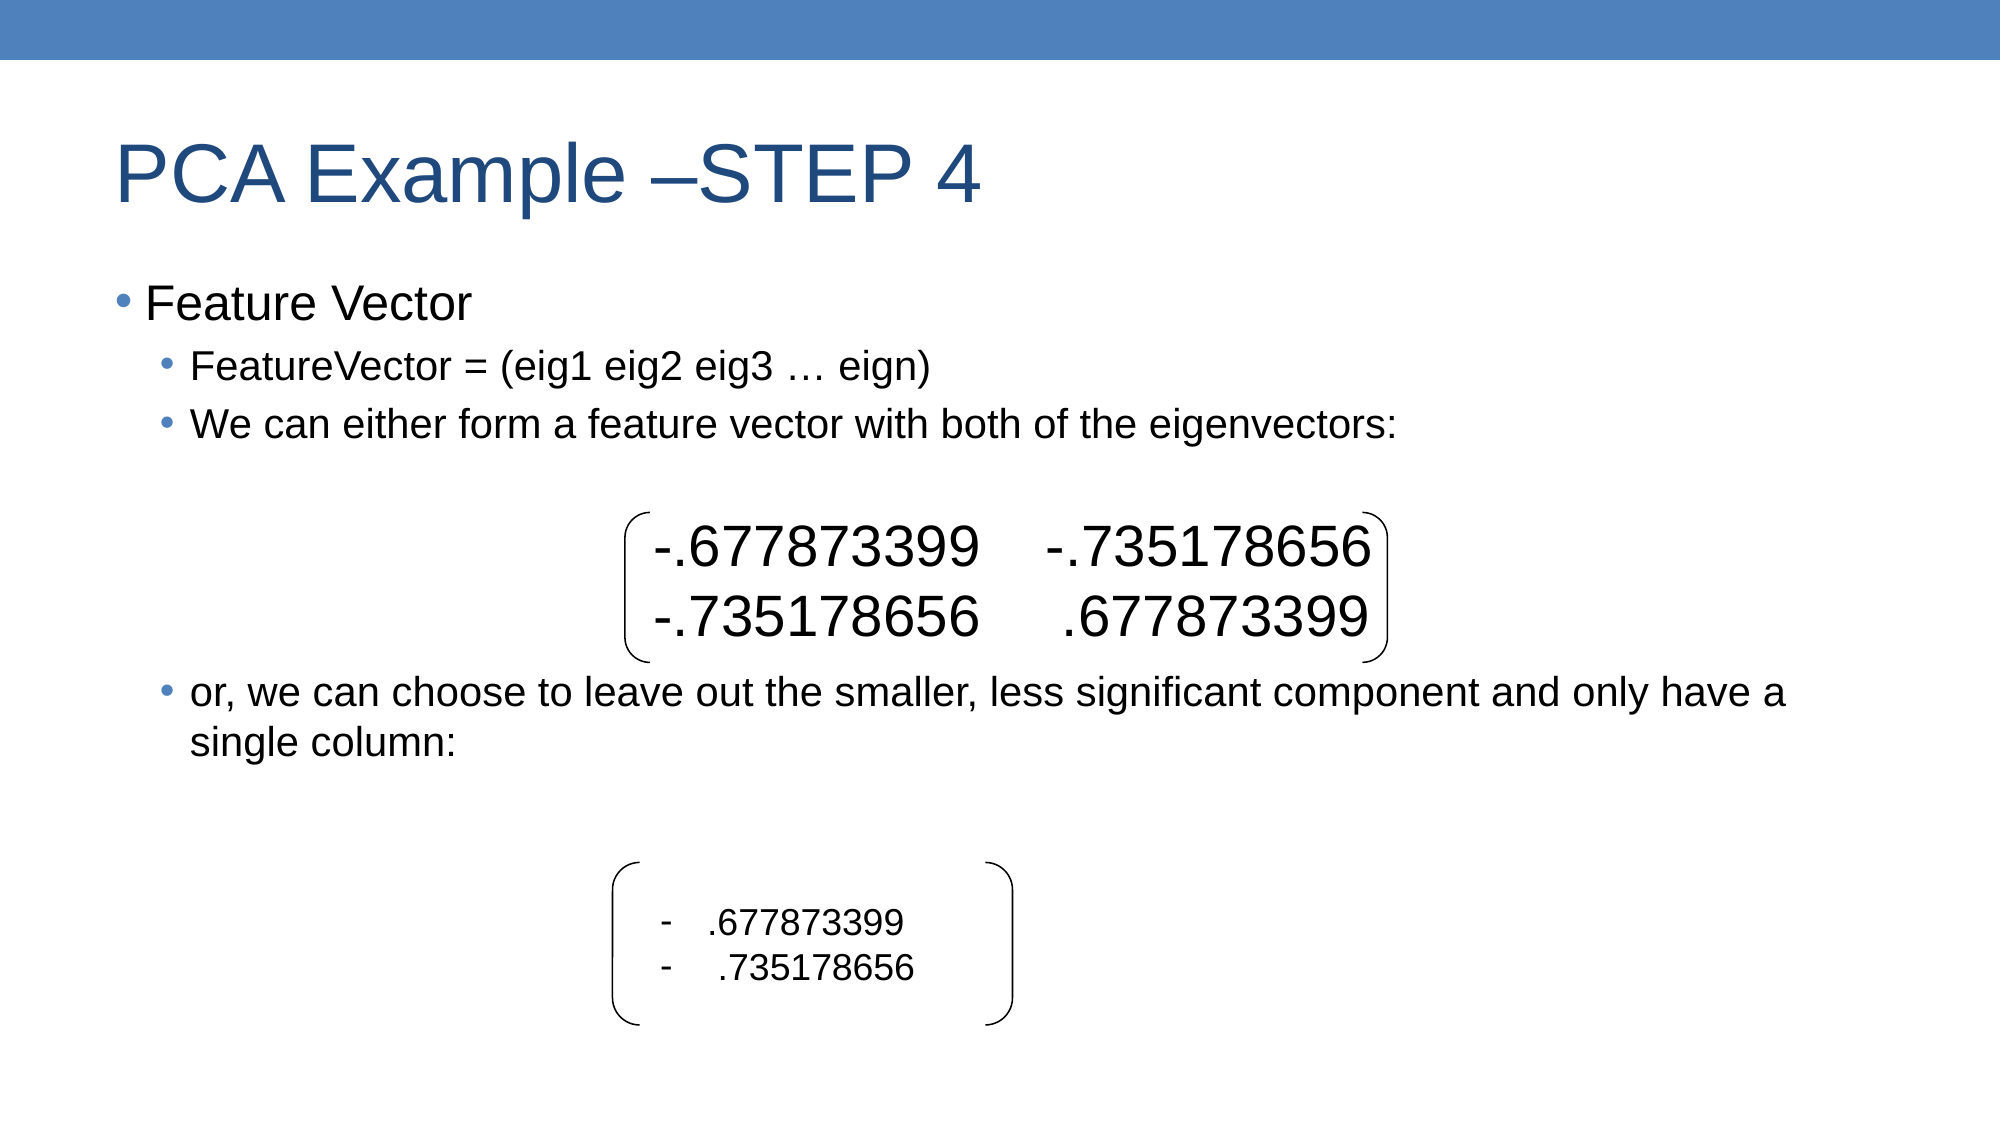

# PCA Example –STEP 4
Feature Vector
FeatureVector = (eig1 eig2 eig3 … eign)
We can either form a feature vector with both of the eigenvectors:

or, we can choose to leave out the smaller, less significant component and only have a single column:
-.677873399    -.735178656
-.735178656     .677873399

.677873399
 .735178656